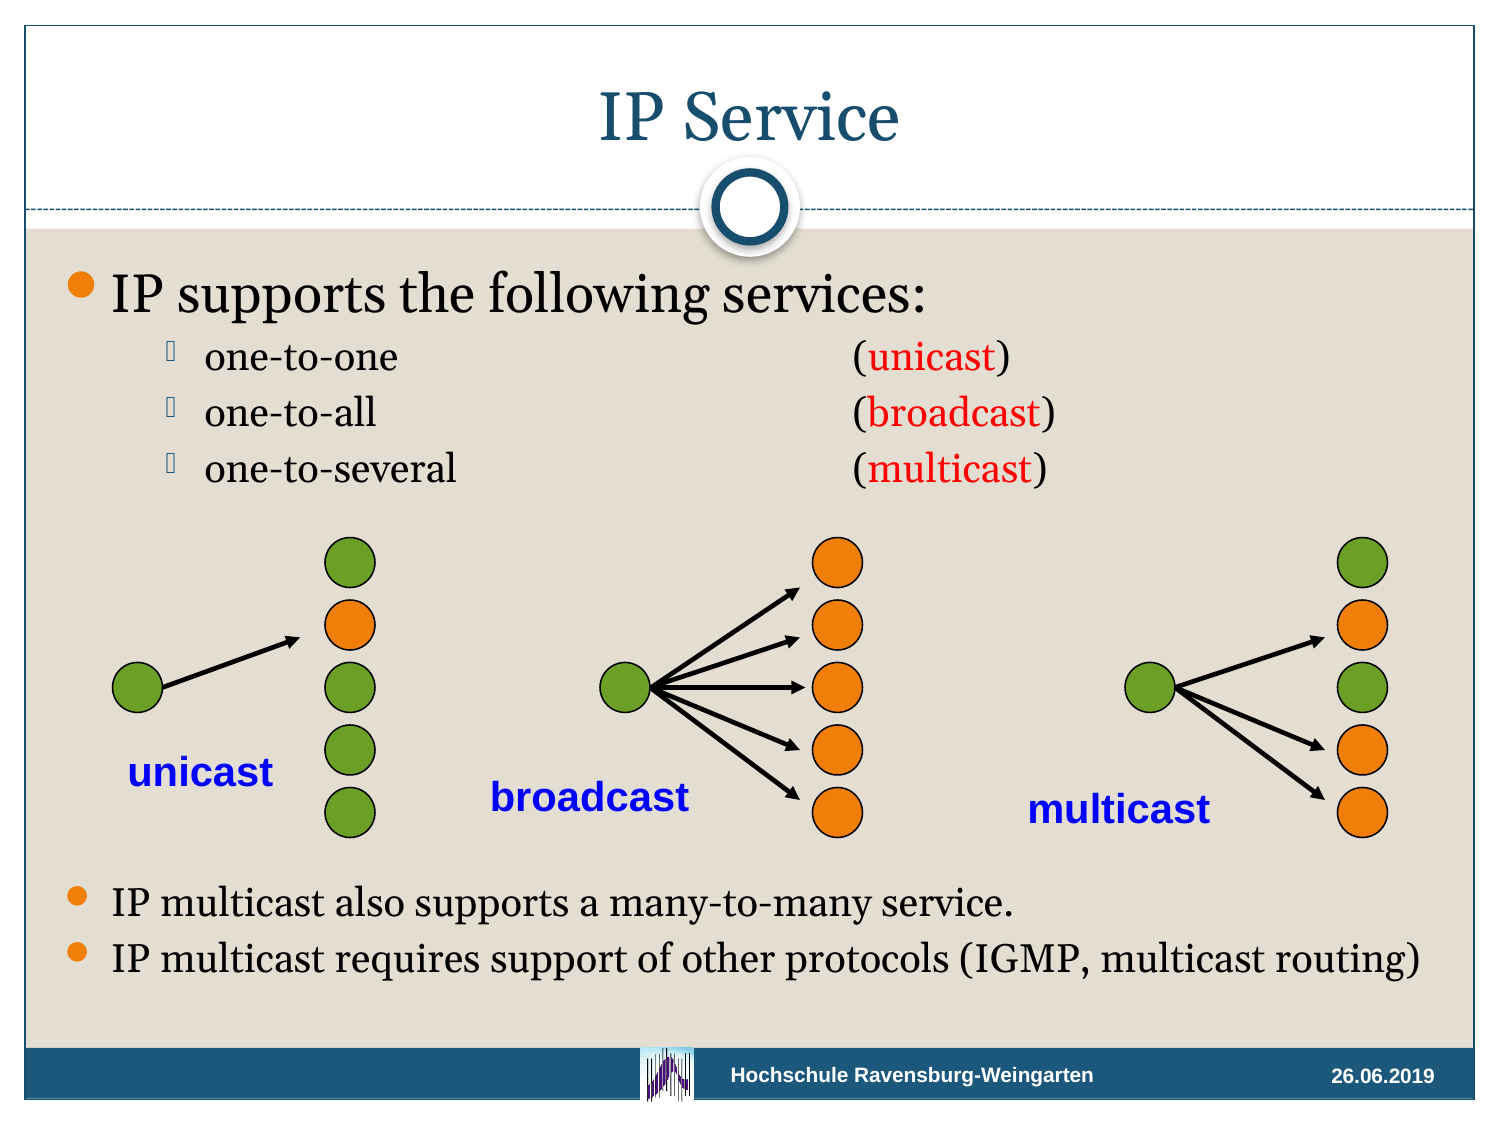

# IP Service
IP supports the following services:
one-to-one 	(unicast)
one-to-all 	(broadcast)
one-to-several	(multicast)

IP multicast also supports a many-to-many service.
IP multicast requires support of other protocols (IGMP, multicast routing)

unicast
broadcast
multicast

26.06.2019